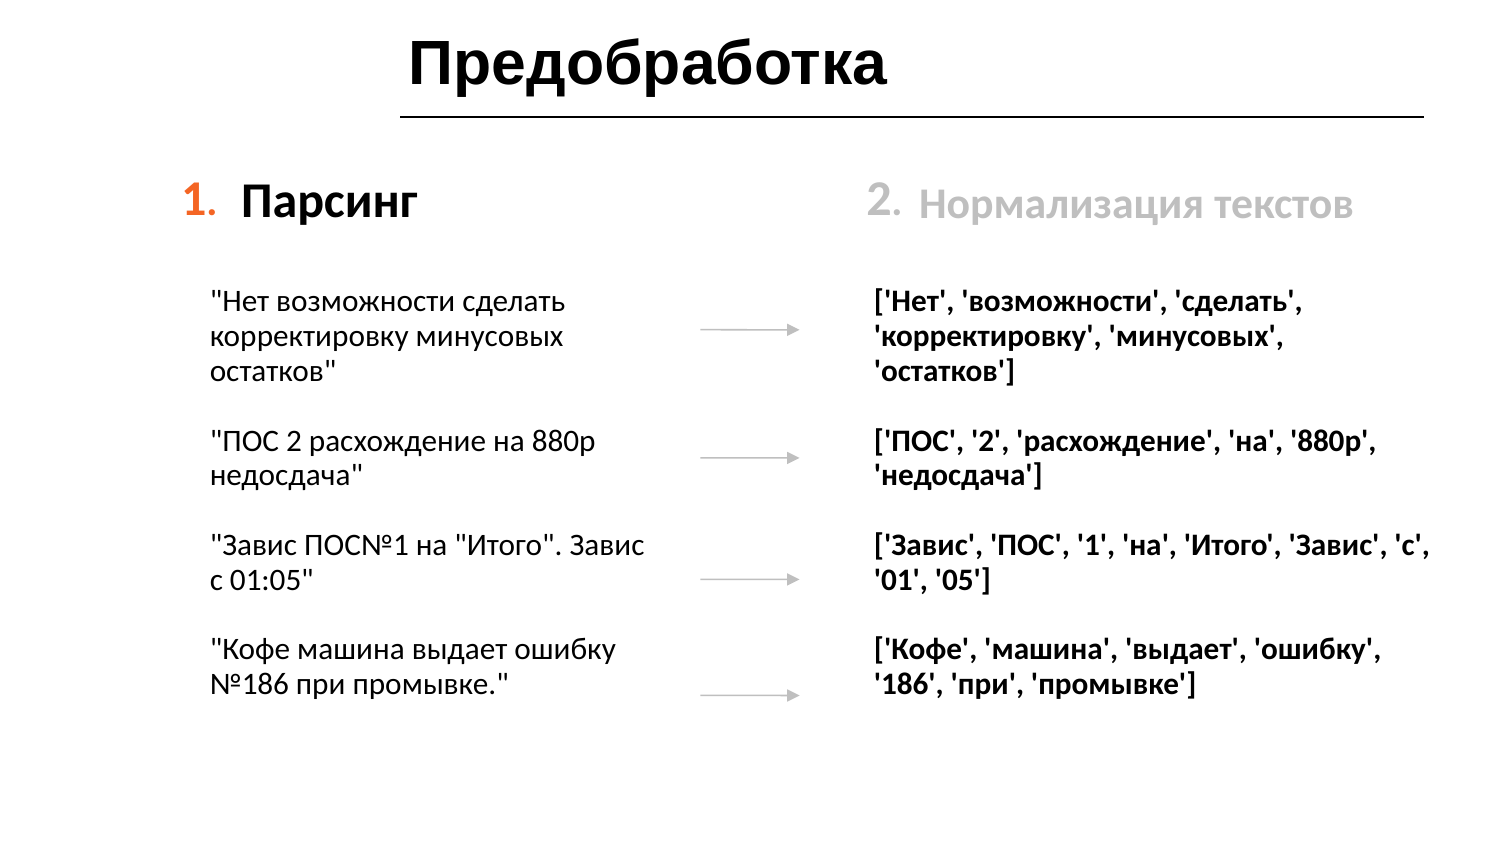

# Предобработка
1.
2.
Парсинг
Нормализация текстов
"Нет возможности сделать корректировку минусовых остатков"

"ПОС 2 расхождение на 880р недосдача"

"Завис ПОС№1 на "Итого". Завис с 01:05"

"Кофе машина выдает ошибку №186 при промывке."
['Нет', 'возможности', 'сделать', 'корректировку', 'минусовых', 'остатков']

['ПОС', '2', 'расхождение', 'на', '880р', 'недосдача']

['Завис', 'ПОС', '1', 'на', 'Итого', 'Завис', 'с', '01', '05']

['Кофе', 'машина', 'выдает', 'ошибку', '186', 'при', 'промывке']